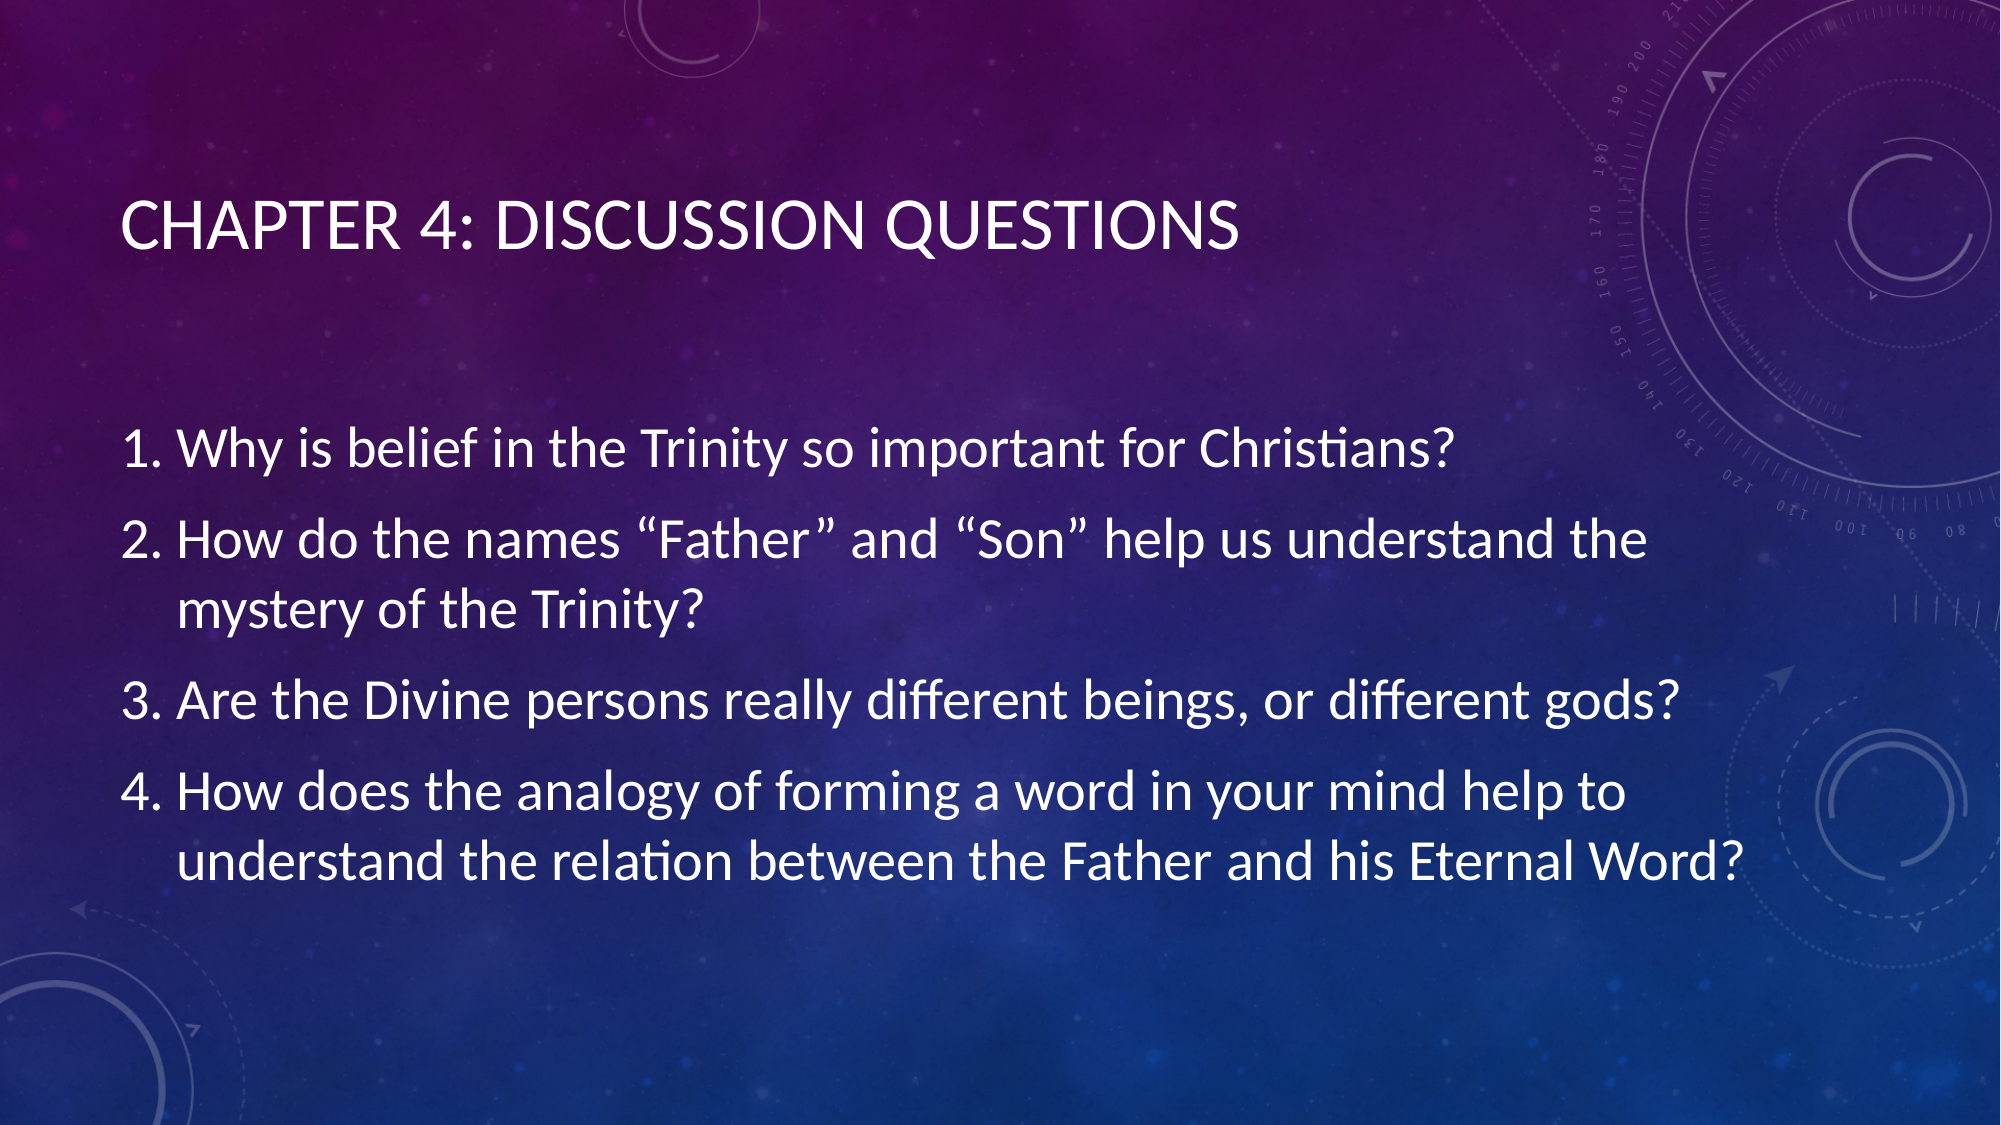

# Chapter 4: Discussion Questions
Why is belief in the Trinity so important for Christians?
How do the names “Father” and “Son” help us understand the mystery of the Trinity?
Are the Divine persons really different beings, or different gods?
How does the analogy of forming a word in your mind help to understand the relation between the Father and his Eternal Word?